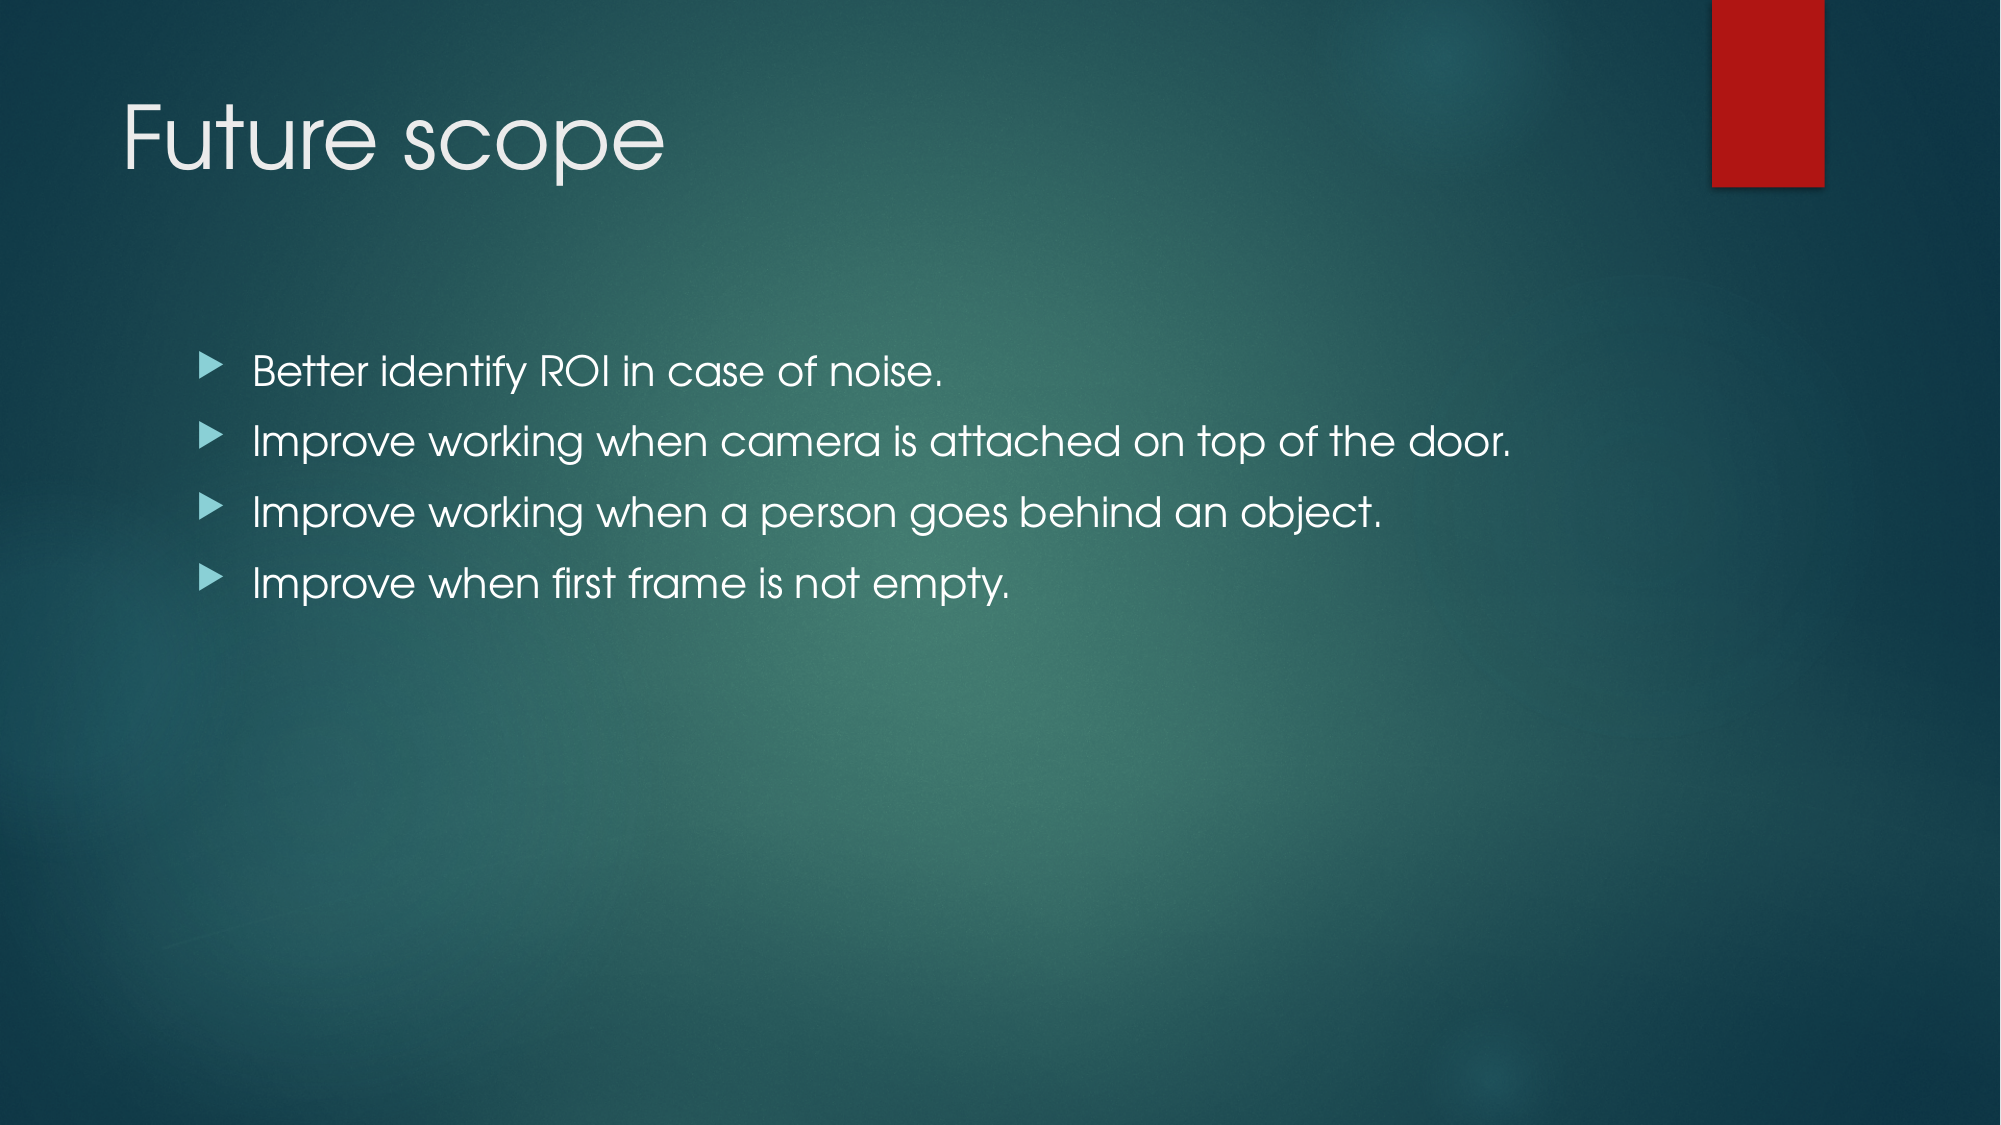

# Future scope
Better identify ROI in case of noise.
Improve working when camera is attached on top of the door.
Improve working when a person goes behind an object.
Improve when first frame is not empty.